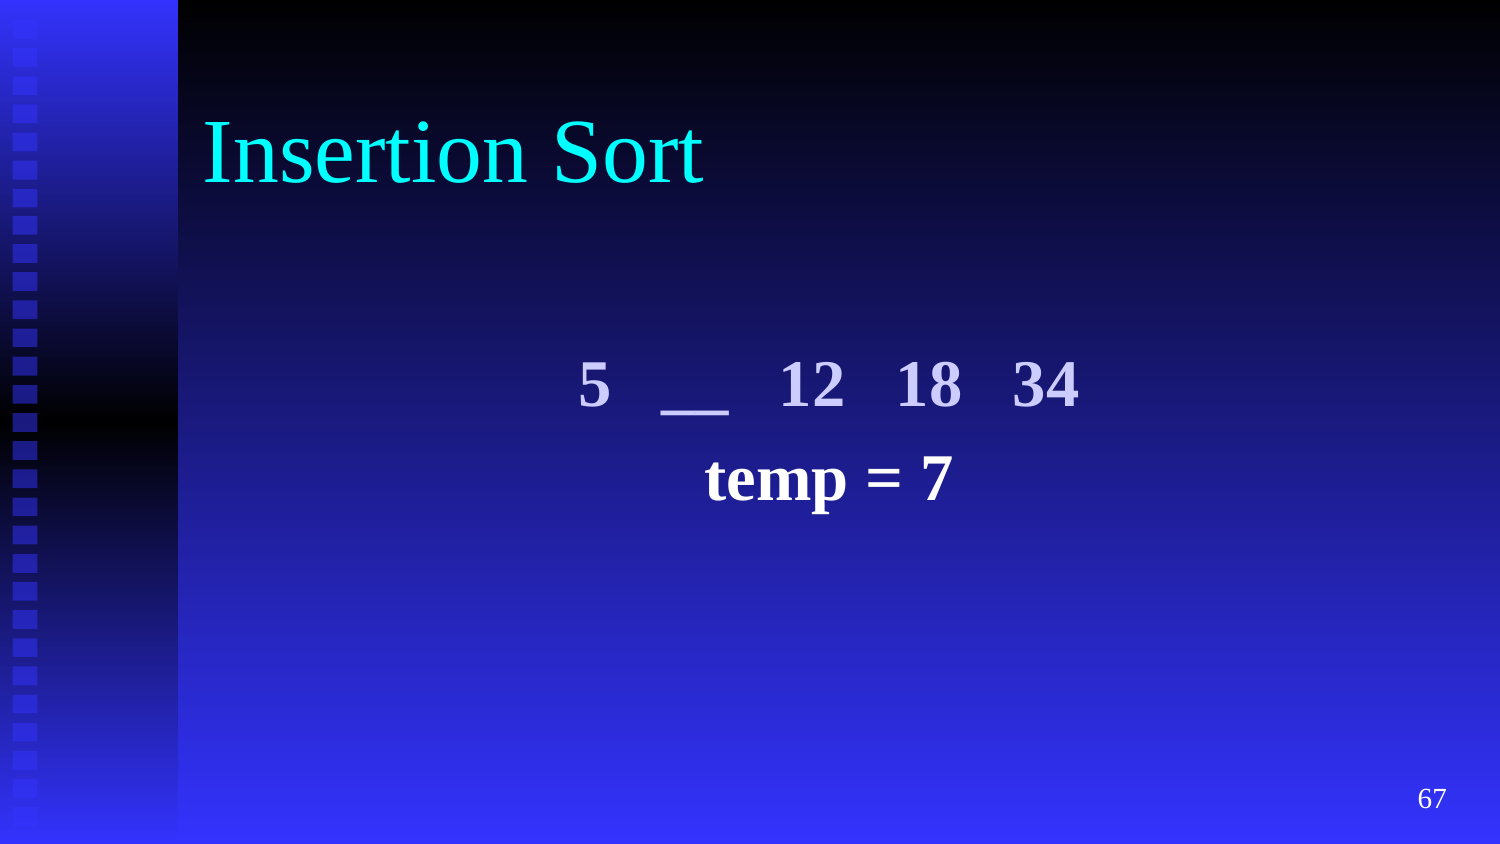

# Insertion Sort

5   __   12   18   34
temp = 7

67